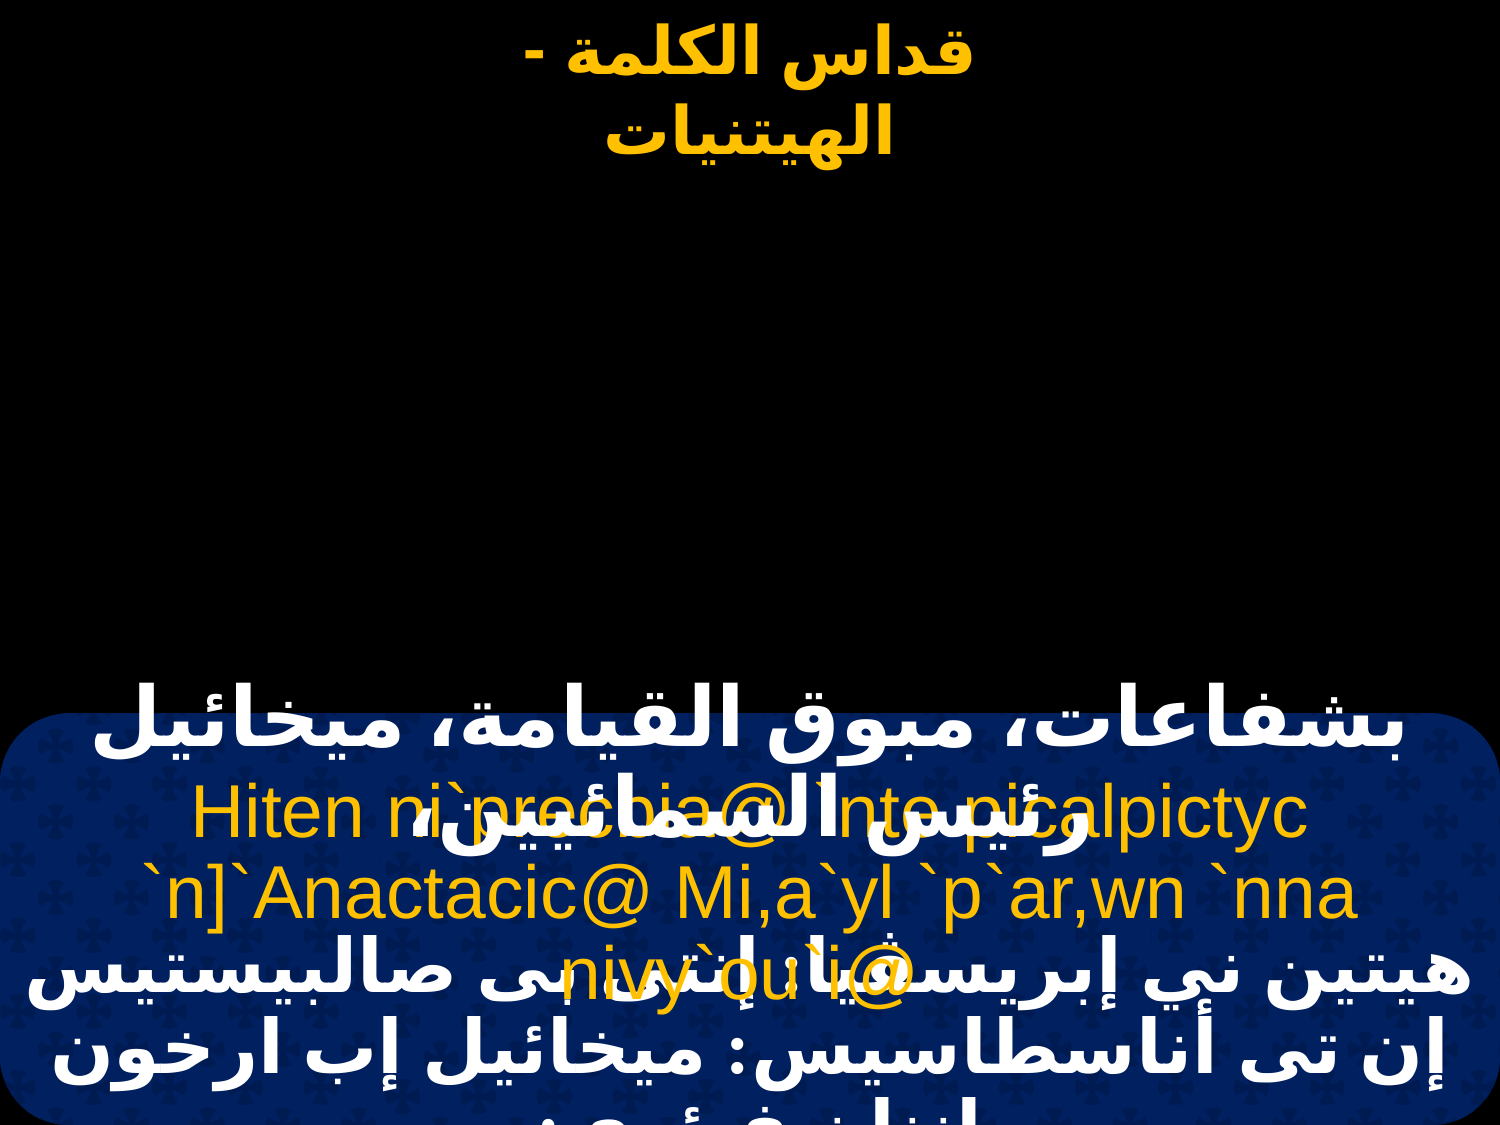

# الملاك ميخائيل - القيامة
بشفاعات، مبوق القيامة، ميخائيل رئيس السمائيين،
Hiten ni`precbia@ `nte picalpictyc `n]`Anactacic@ Mi,a`yl `p`ar,wn `nna nivy`ou`i@
هيتين ني إبريسڤيا: إنتى بى صالبيستيس إن تى أناسطاسيس: ميخائيل إب ارخون إننا نيفيئوى: